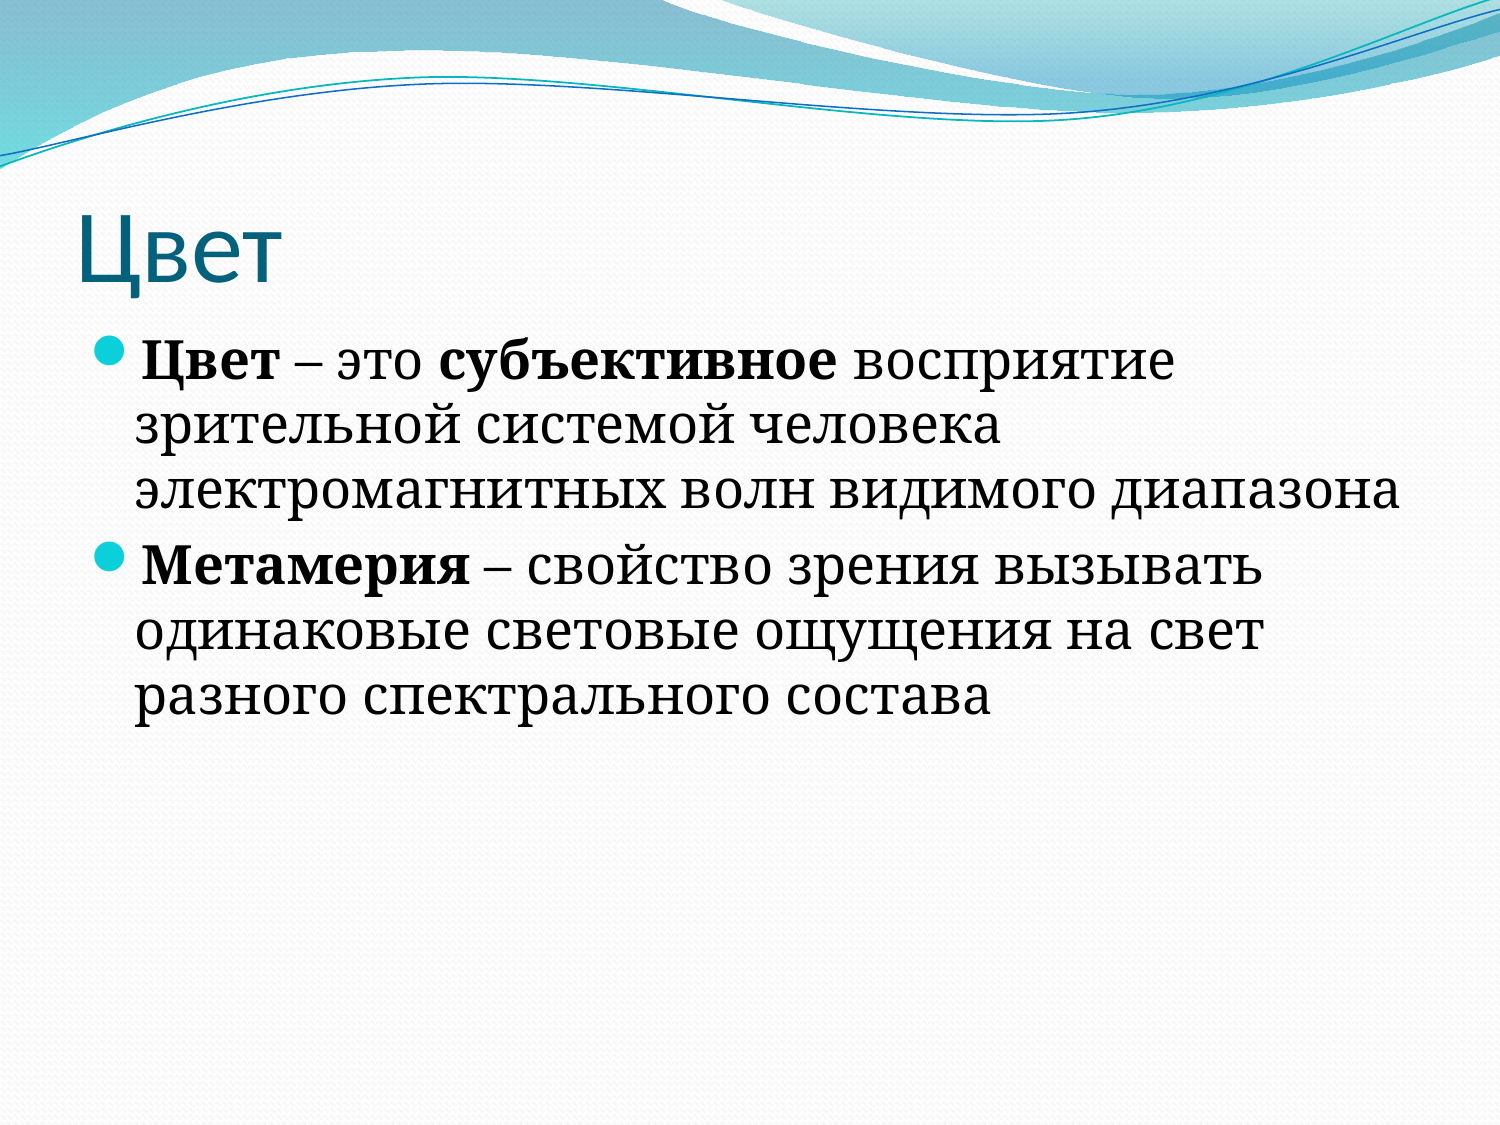

# Цвет
Цвет – это субъективное восприятие зрительной системой человека электромагнитных волн видимого диапазона
Метамерия – свойство зрения вызывать одинаковые световые ощущения на свет разного спектрального состава